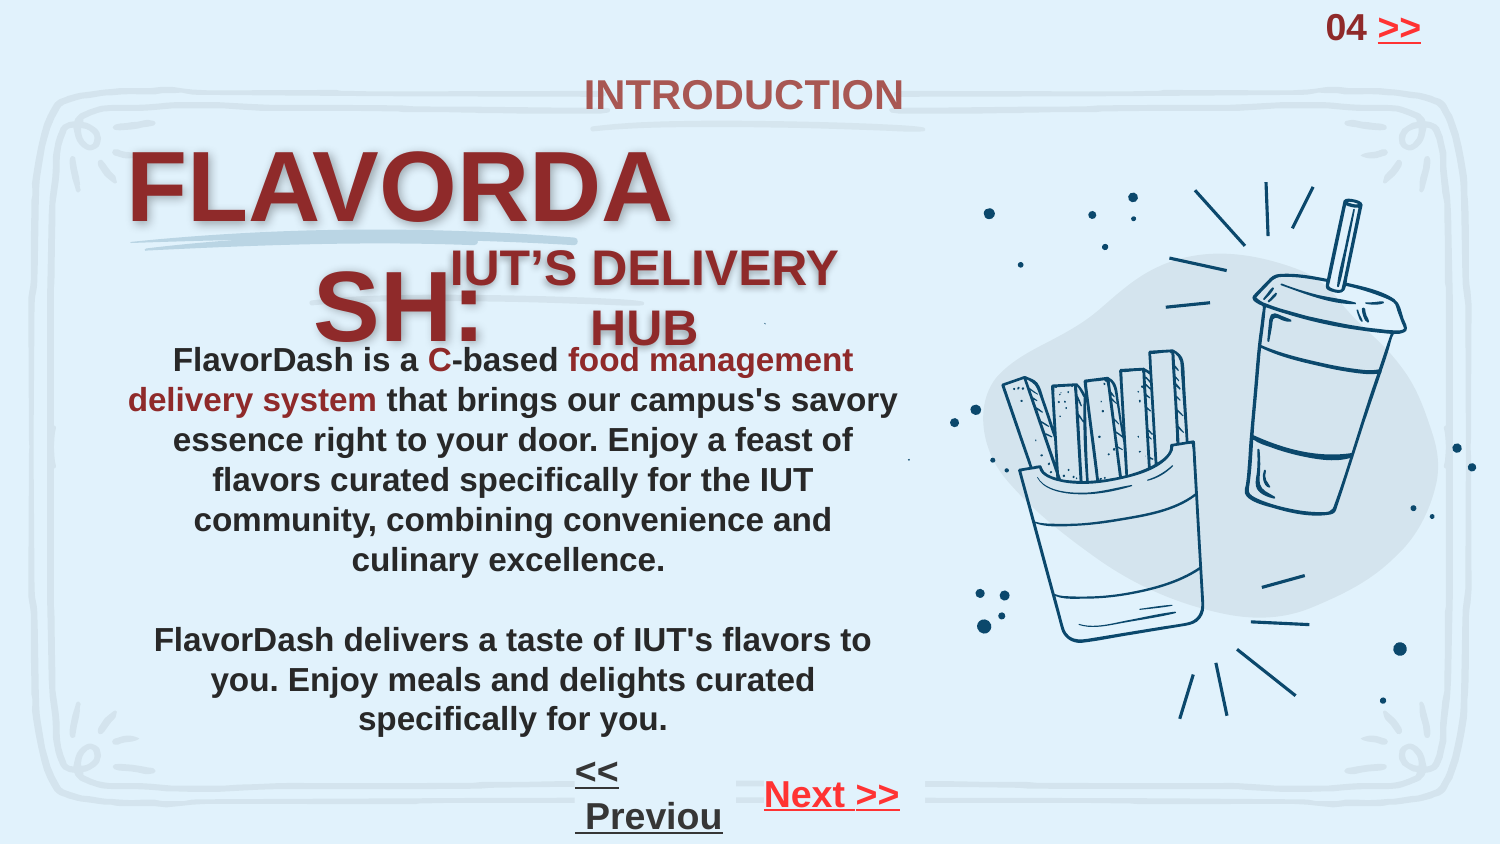

04 >>
# INTRODUCTION
FLAVORDASH:

IUT’S DELIVERY HUB

FlavorDash is a C-based food management delivery system that brings our campus's savory essence right to your door. Enjoy a feast of flavors curated specifically for the IUT community, combining convenience and culinary excellence.
FlavorDash delivers a taste of IUT's flavors to you. Enjoy meals and delights curated specifically for you.

<< Previous
Next >>